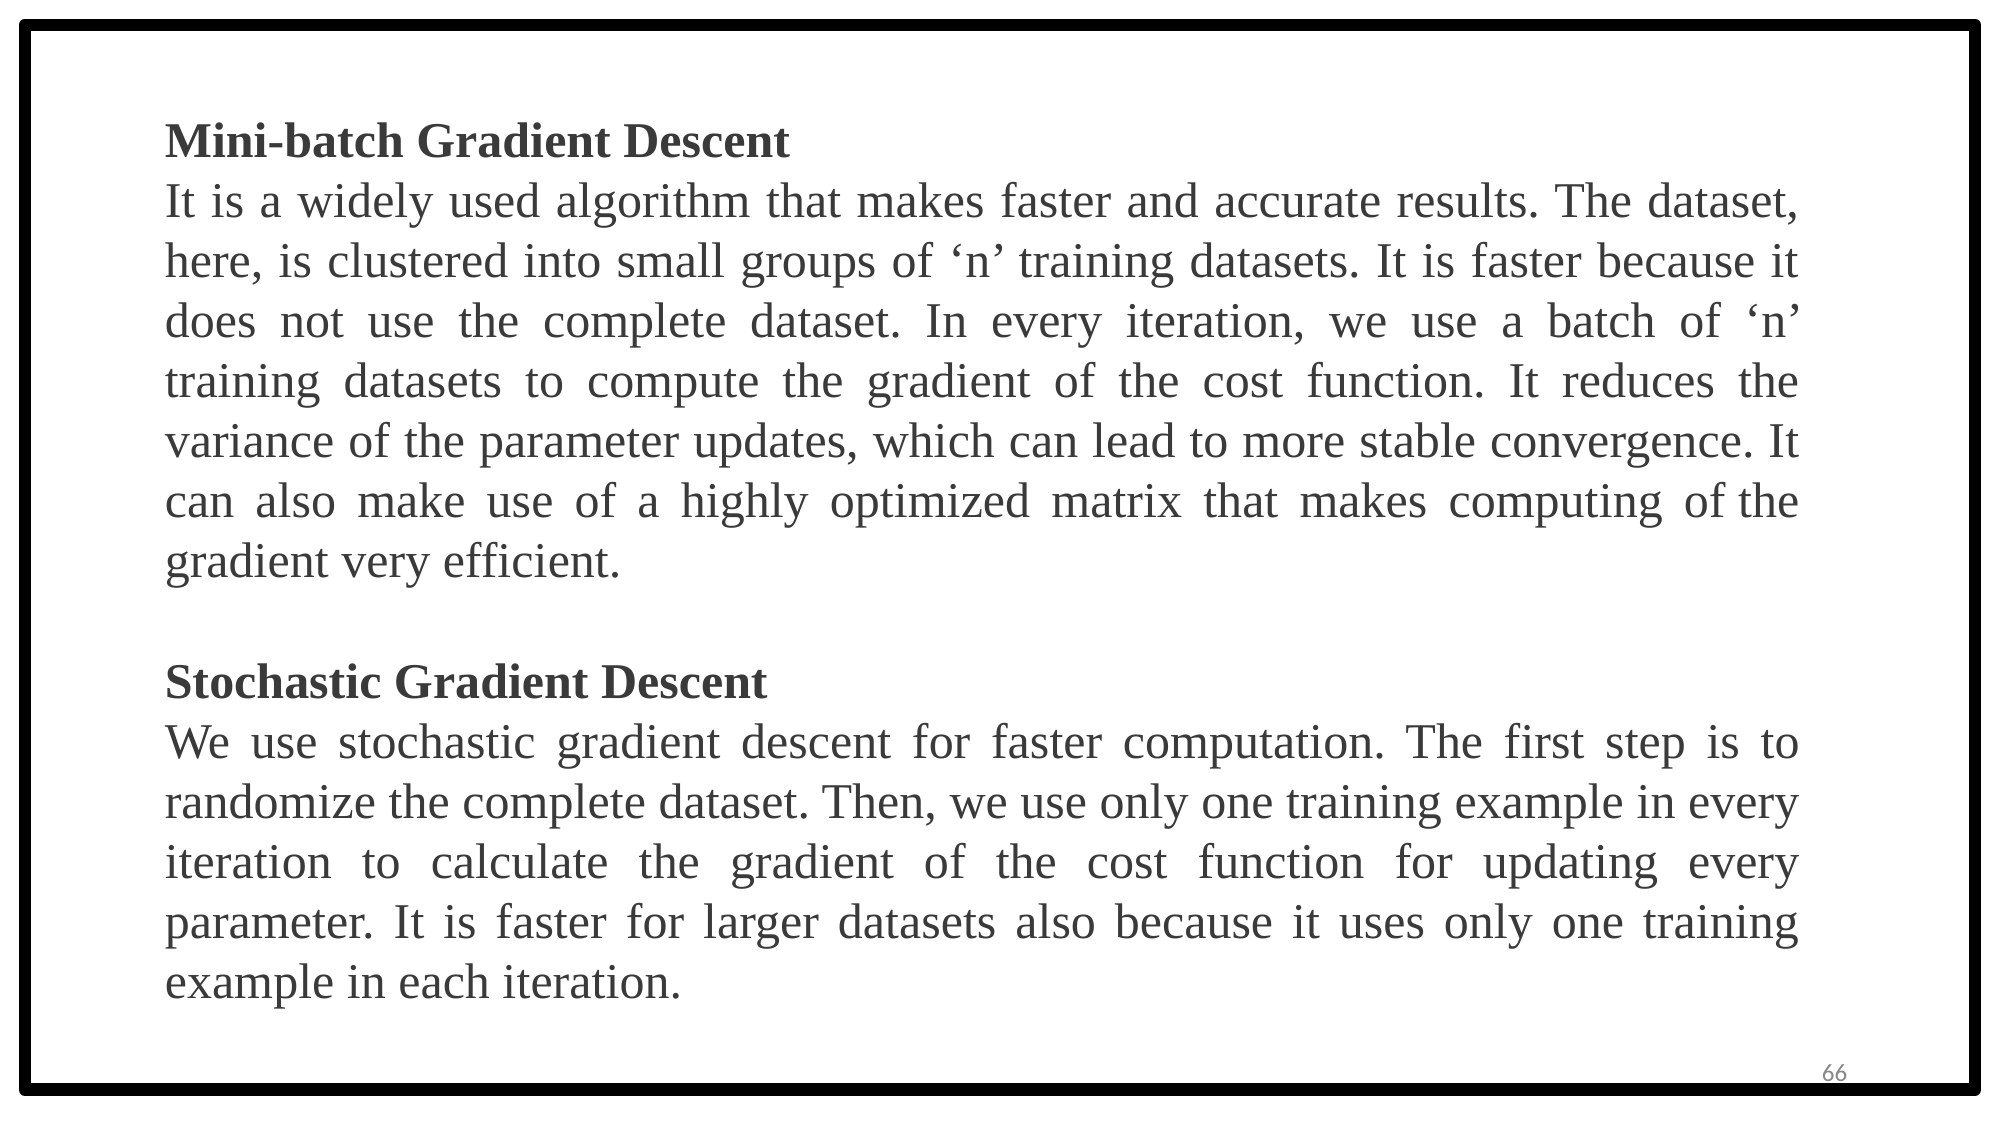

Mini-batch Gradient Descent
It is a widely used algorithm that makes faster and accurate results. The dataset, here, is clustered into small groups of ‘n’ training datasets. It is faster because it does not use the complete dataset. In every iteration, we use a batch of ‘n’ training datasets to compute the gradient of the cost function. It reduces the variance of the parameter updates, which can lead to more stable convergence. It can also make use of a highly optimized matrix that makes computing of the gradient very efficient.
Stochastic Gradient Descent
We use stochastic gradient descent for faster computation. The first step is to randomize the complete dataset. Then, we use only one training example in every iteration to calculate the gradient of the cost function for updating every parameter. It is faster for larger datasets also because it uses only one training example in each iteration.
66